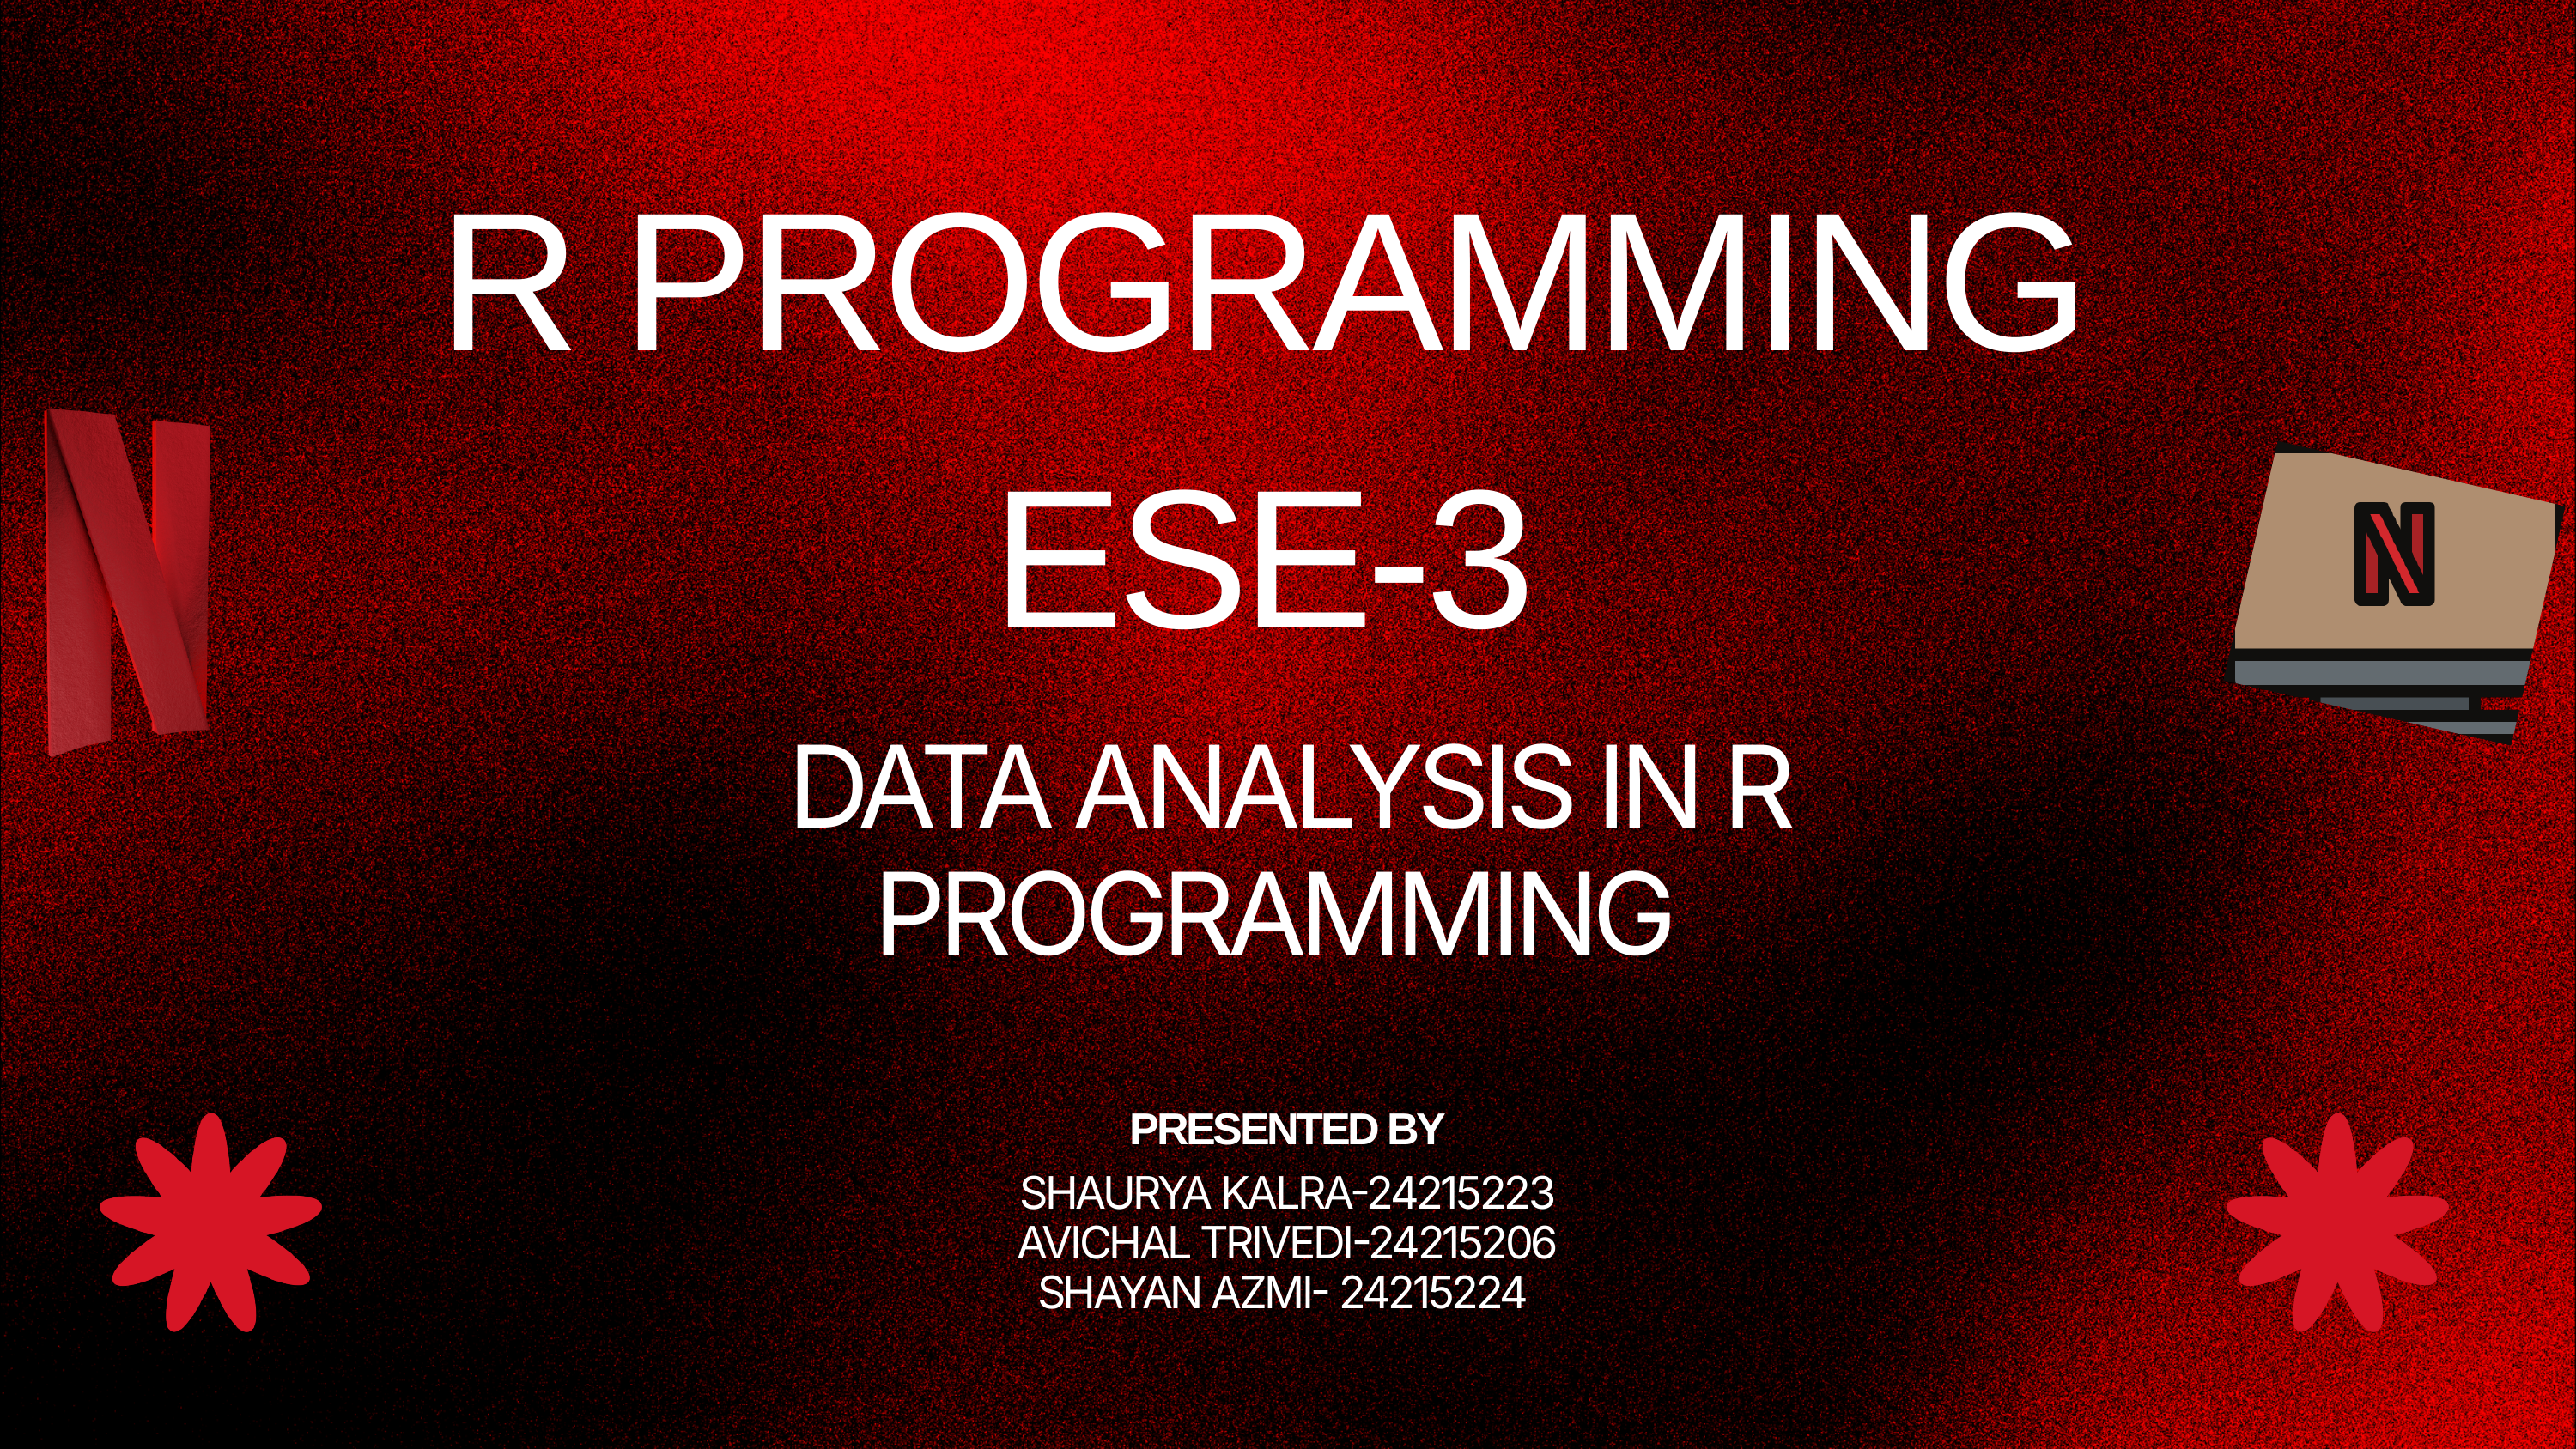

R PROGRAMMING

ESE-3
DATA ANALYSIS IN R PROGRAMMING
PRESENTED BY

SHAURYA KALRA-24215223
AVICHAL TRIVEDI-24215206
SHAYAN AZMI- 24215224